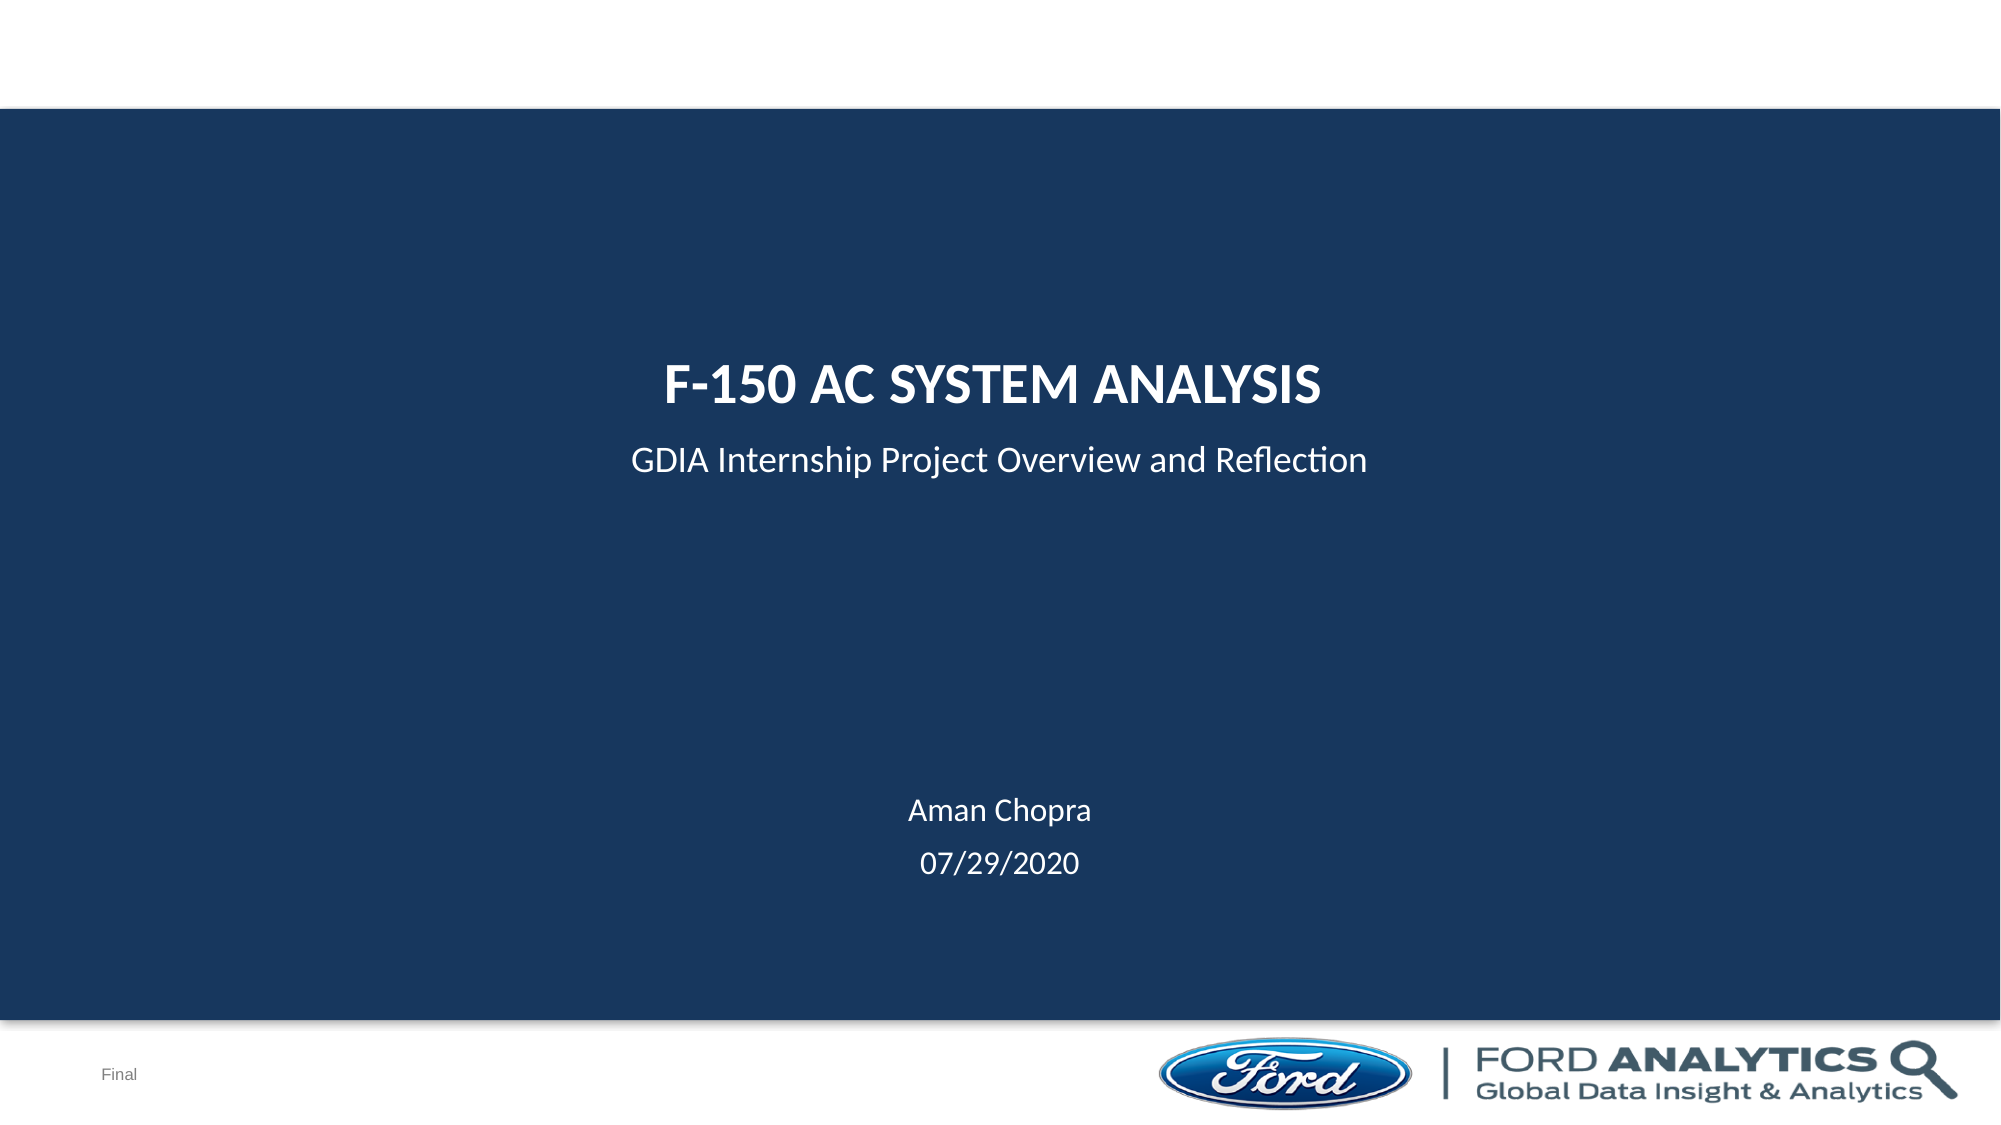

F-150 ac system analysis
GDIA Internship Project Overview and Reflection

Aman Chopra
07/29/2020